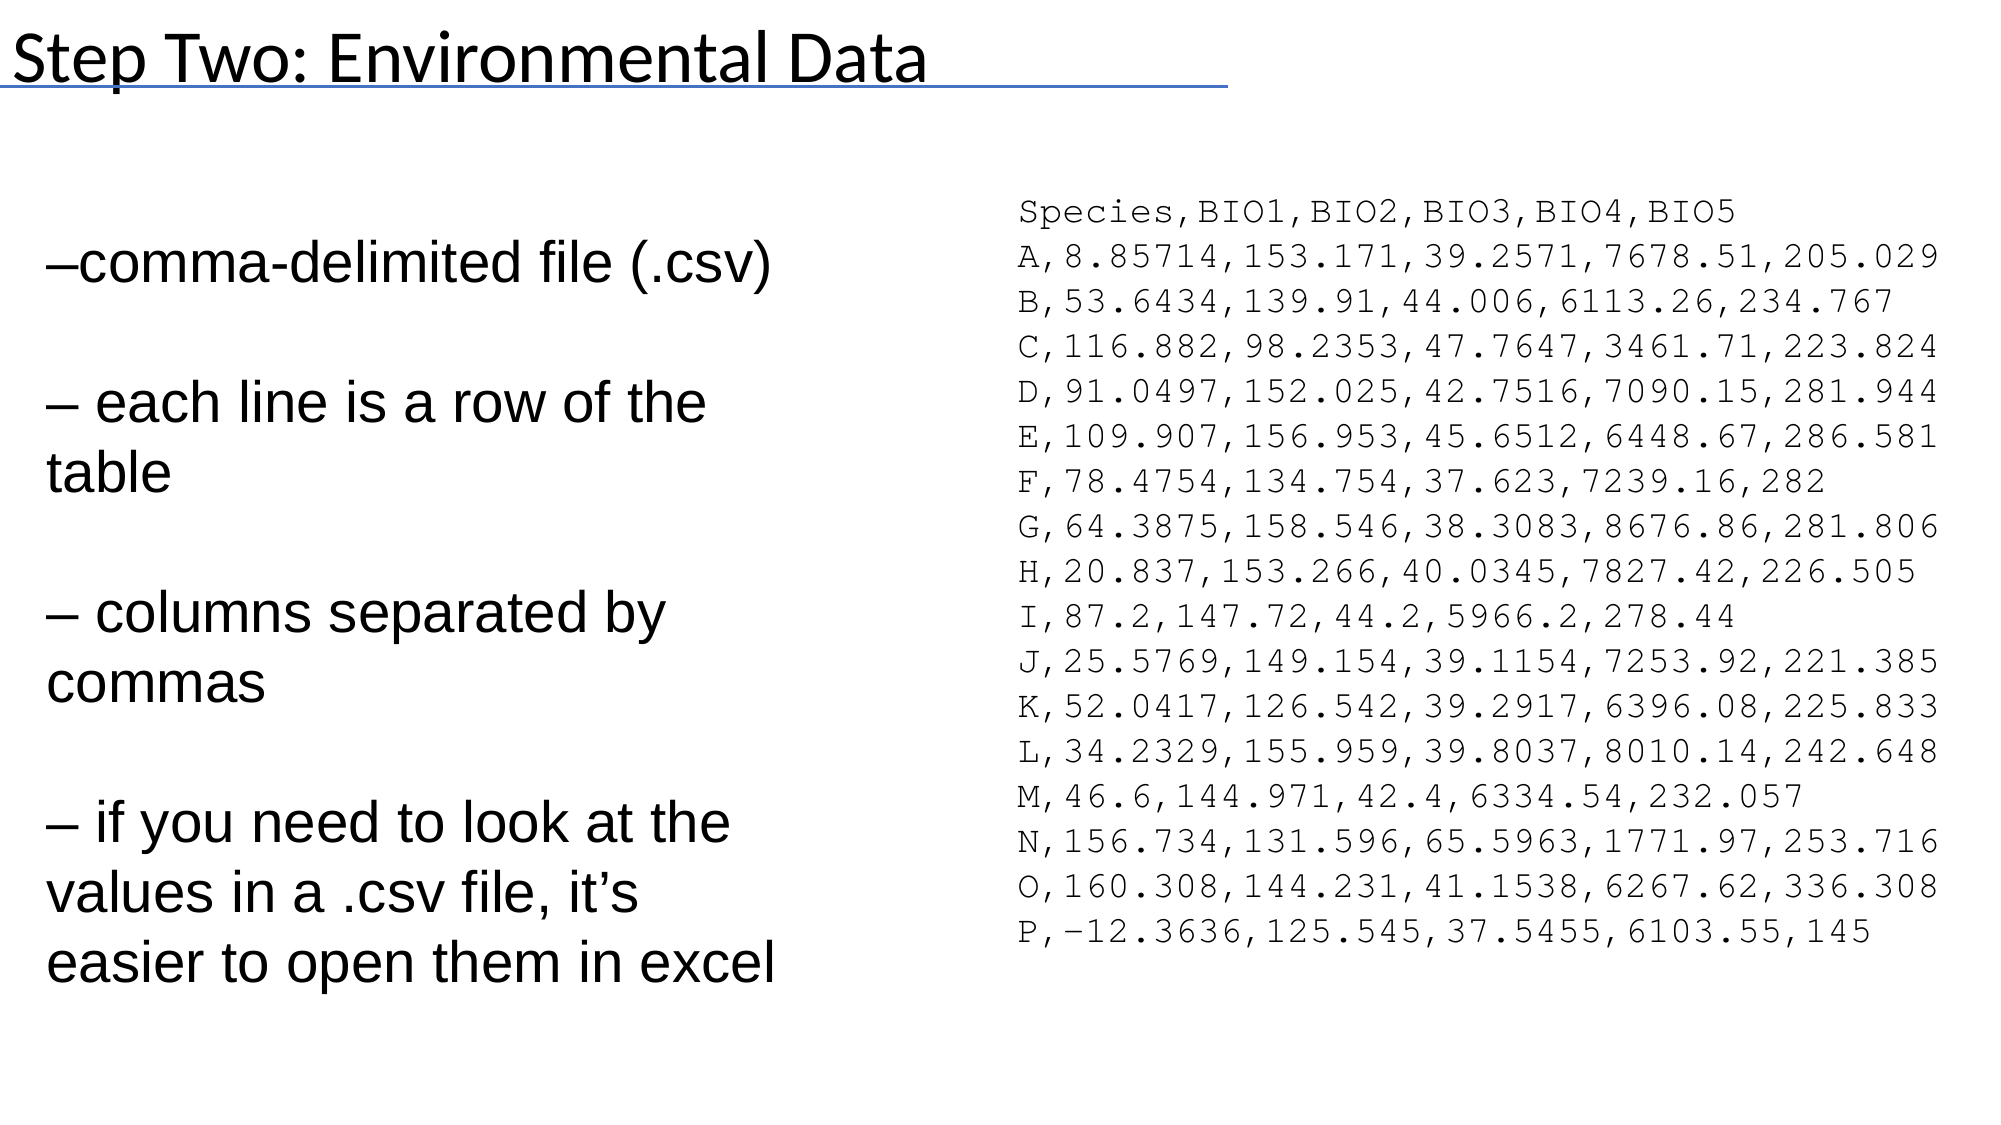

Step Two: Environmental Data
Species,BIO1,BIO2,BIO3,BIO4,BIO5
A,8.85714,153.171,39.2571,7678.51,205.029
B,53.6434,139.91,44.006,6113.26,234.767
C,116.882,98.2353,47.7647,3461.71,223.824
D,91.0497,152.025,42.7516,7090.15,281.944
E,109.907,156.953,45.6512,6448.67,286.581
F,78.4754,134.754,37.623,7239.16,282
G,64.3875,158.546,38.3083,8676.86,281.806
H,20.837,153.266,40.0345,7827.42,226.505
I,87.2,147.72,44.2,5966.2,278.44
J,25.5769,149.154,39.1154,7253.92,221.385
K,52.0417,126.542,39.2917,6396.08,225.833
L,34.2329,155.959,39.8037,8010.14,242.648
M,46.6,144.971,42.4,6334.54,232.057
N,156.734,131.596,65.5963,1771.97,253.716
O,160.308,144.231,41.1538,6267.62,336.308
P,-12.3636,125.545,37.5455,6103.55,145
–comma-delimited file (.csv)

– each line is a row of the table

– columns separated by commas

– if you need to look at the values in a .csv file, it’s easier to open them in excel